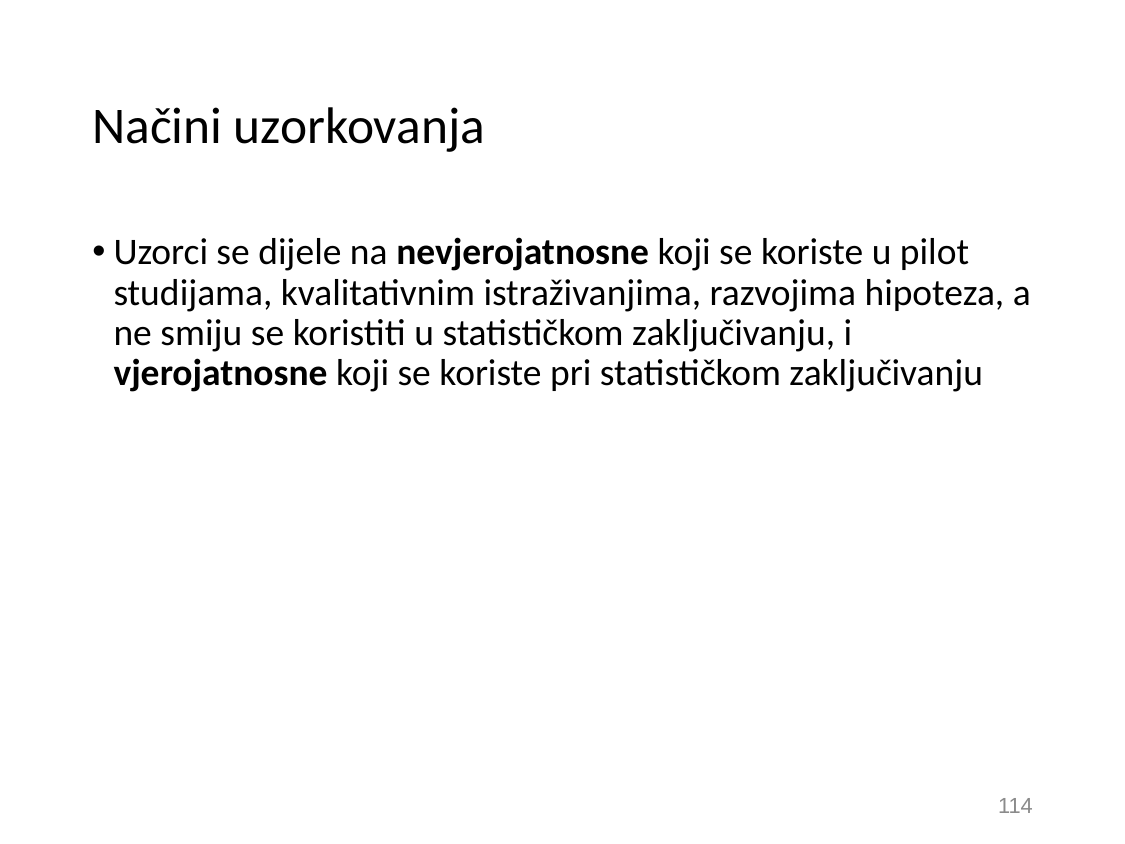

# Načini uzorkovanja
Uzorci se dijele na nevjerojatnosne koji se koriste u pilot studijama, kvalitativnim istraživanjima, razvojima hipoteza, a ne smiju se koristiti u statističkom zaključivanju, i vjerojatnosne koji se koriste pri statističkom zaključivanju
114